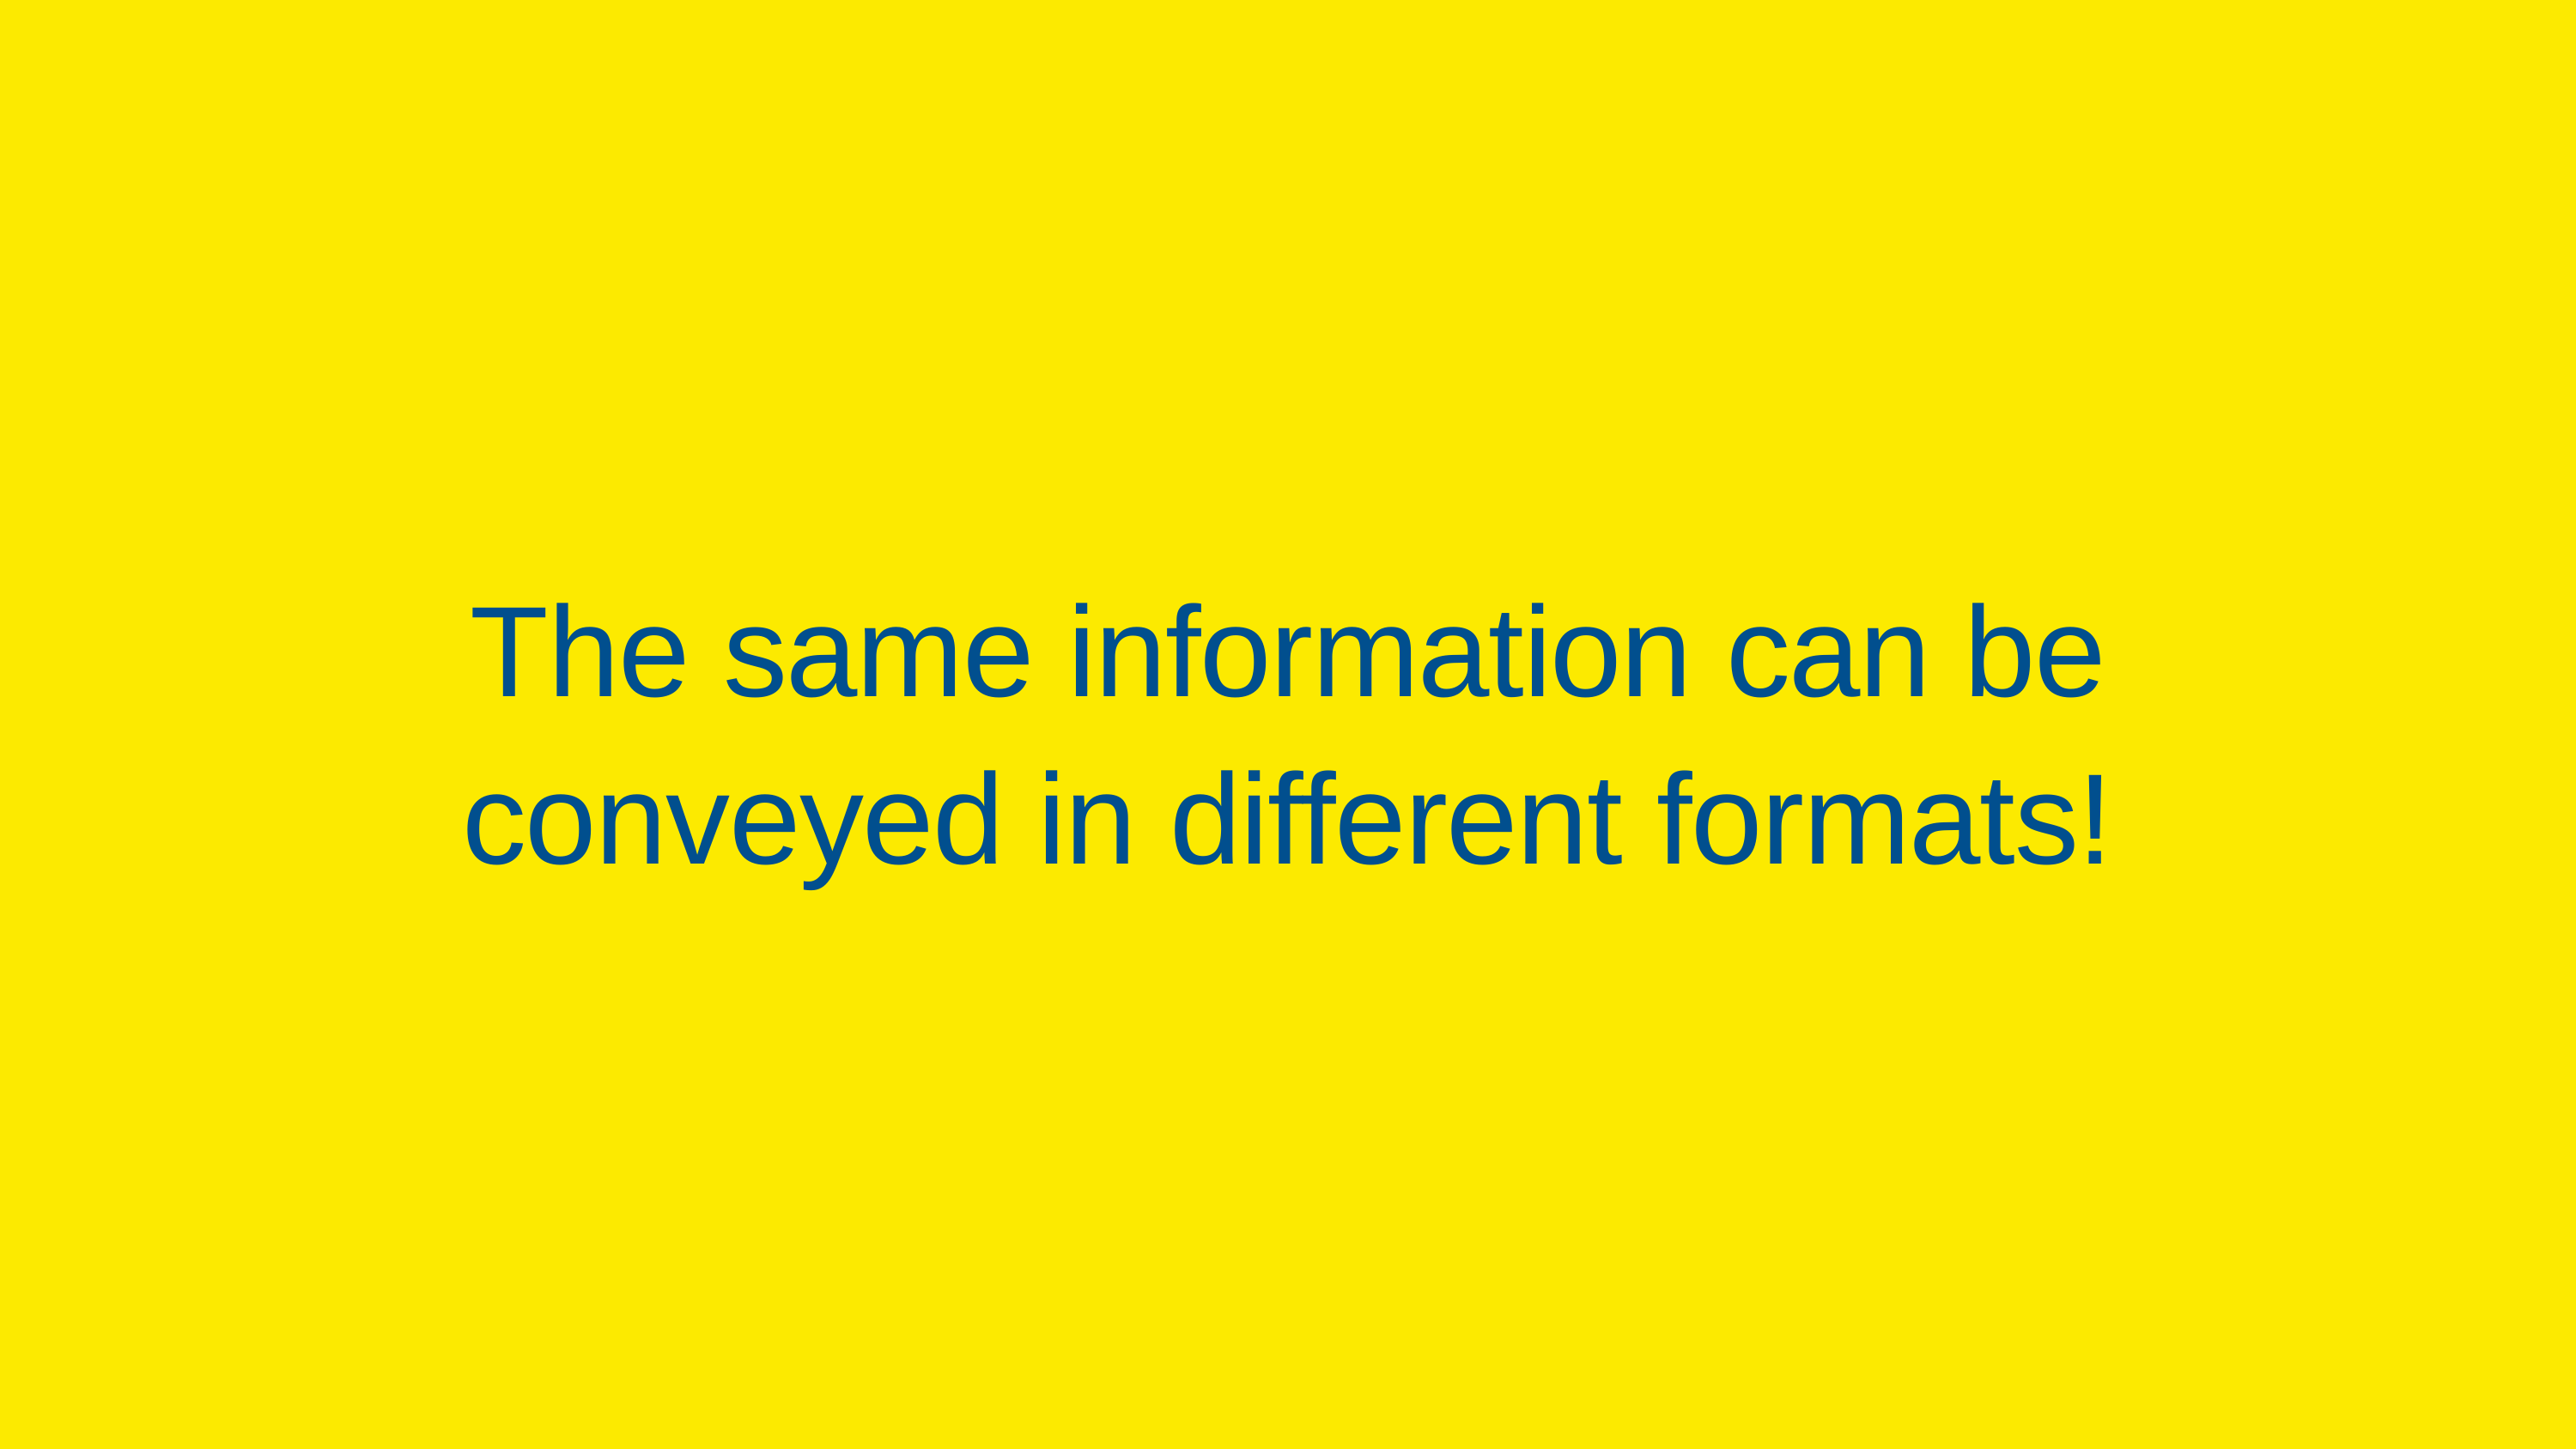

The same information can be conveyed in different formats!